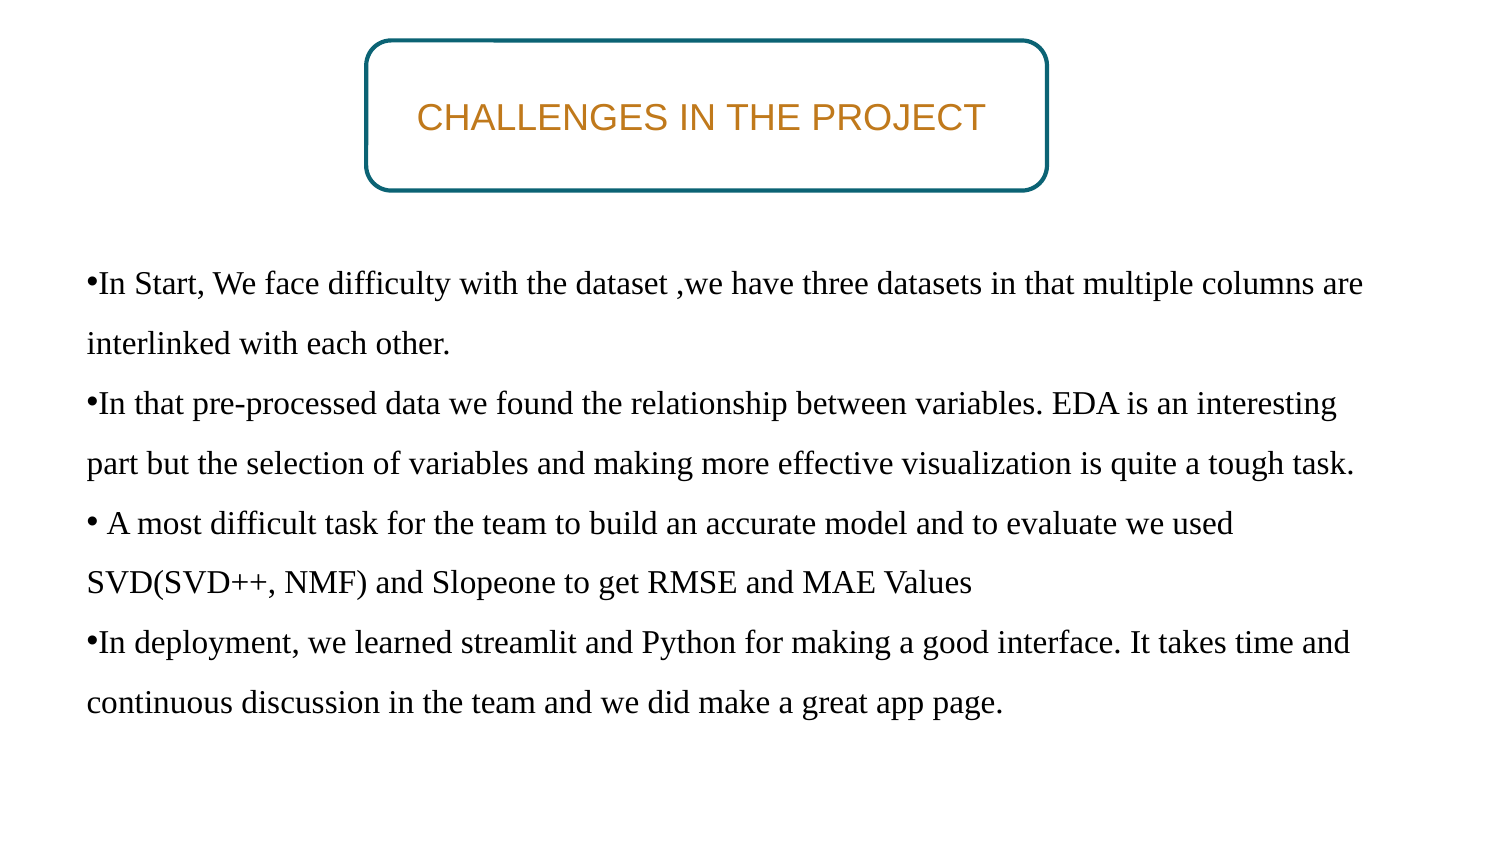

CHALLENGES IN THE PROJECT
In Start, We face difficulty with the dataset ,we have three datasets in that multiple columns are interlinked with each other.
In that pre-processed data we found the relationship between variables. EDA is an interesting part but the selection of variables and making more effective visualization is quite a tough task.
 A most difficult task for the team to build an accurate model and to evaluate we used SVD(SVD++, NMF) and Slopeone to get RMSE and MAE Values
In deployment, we learned streamlit and Python for making a good interface. It takes time and continuous discussion in the team and we did make a great app page.